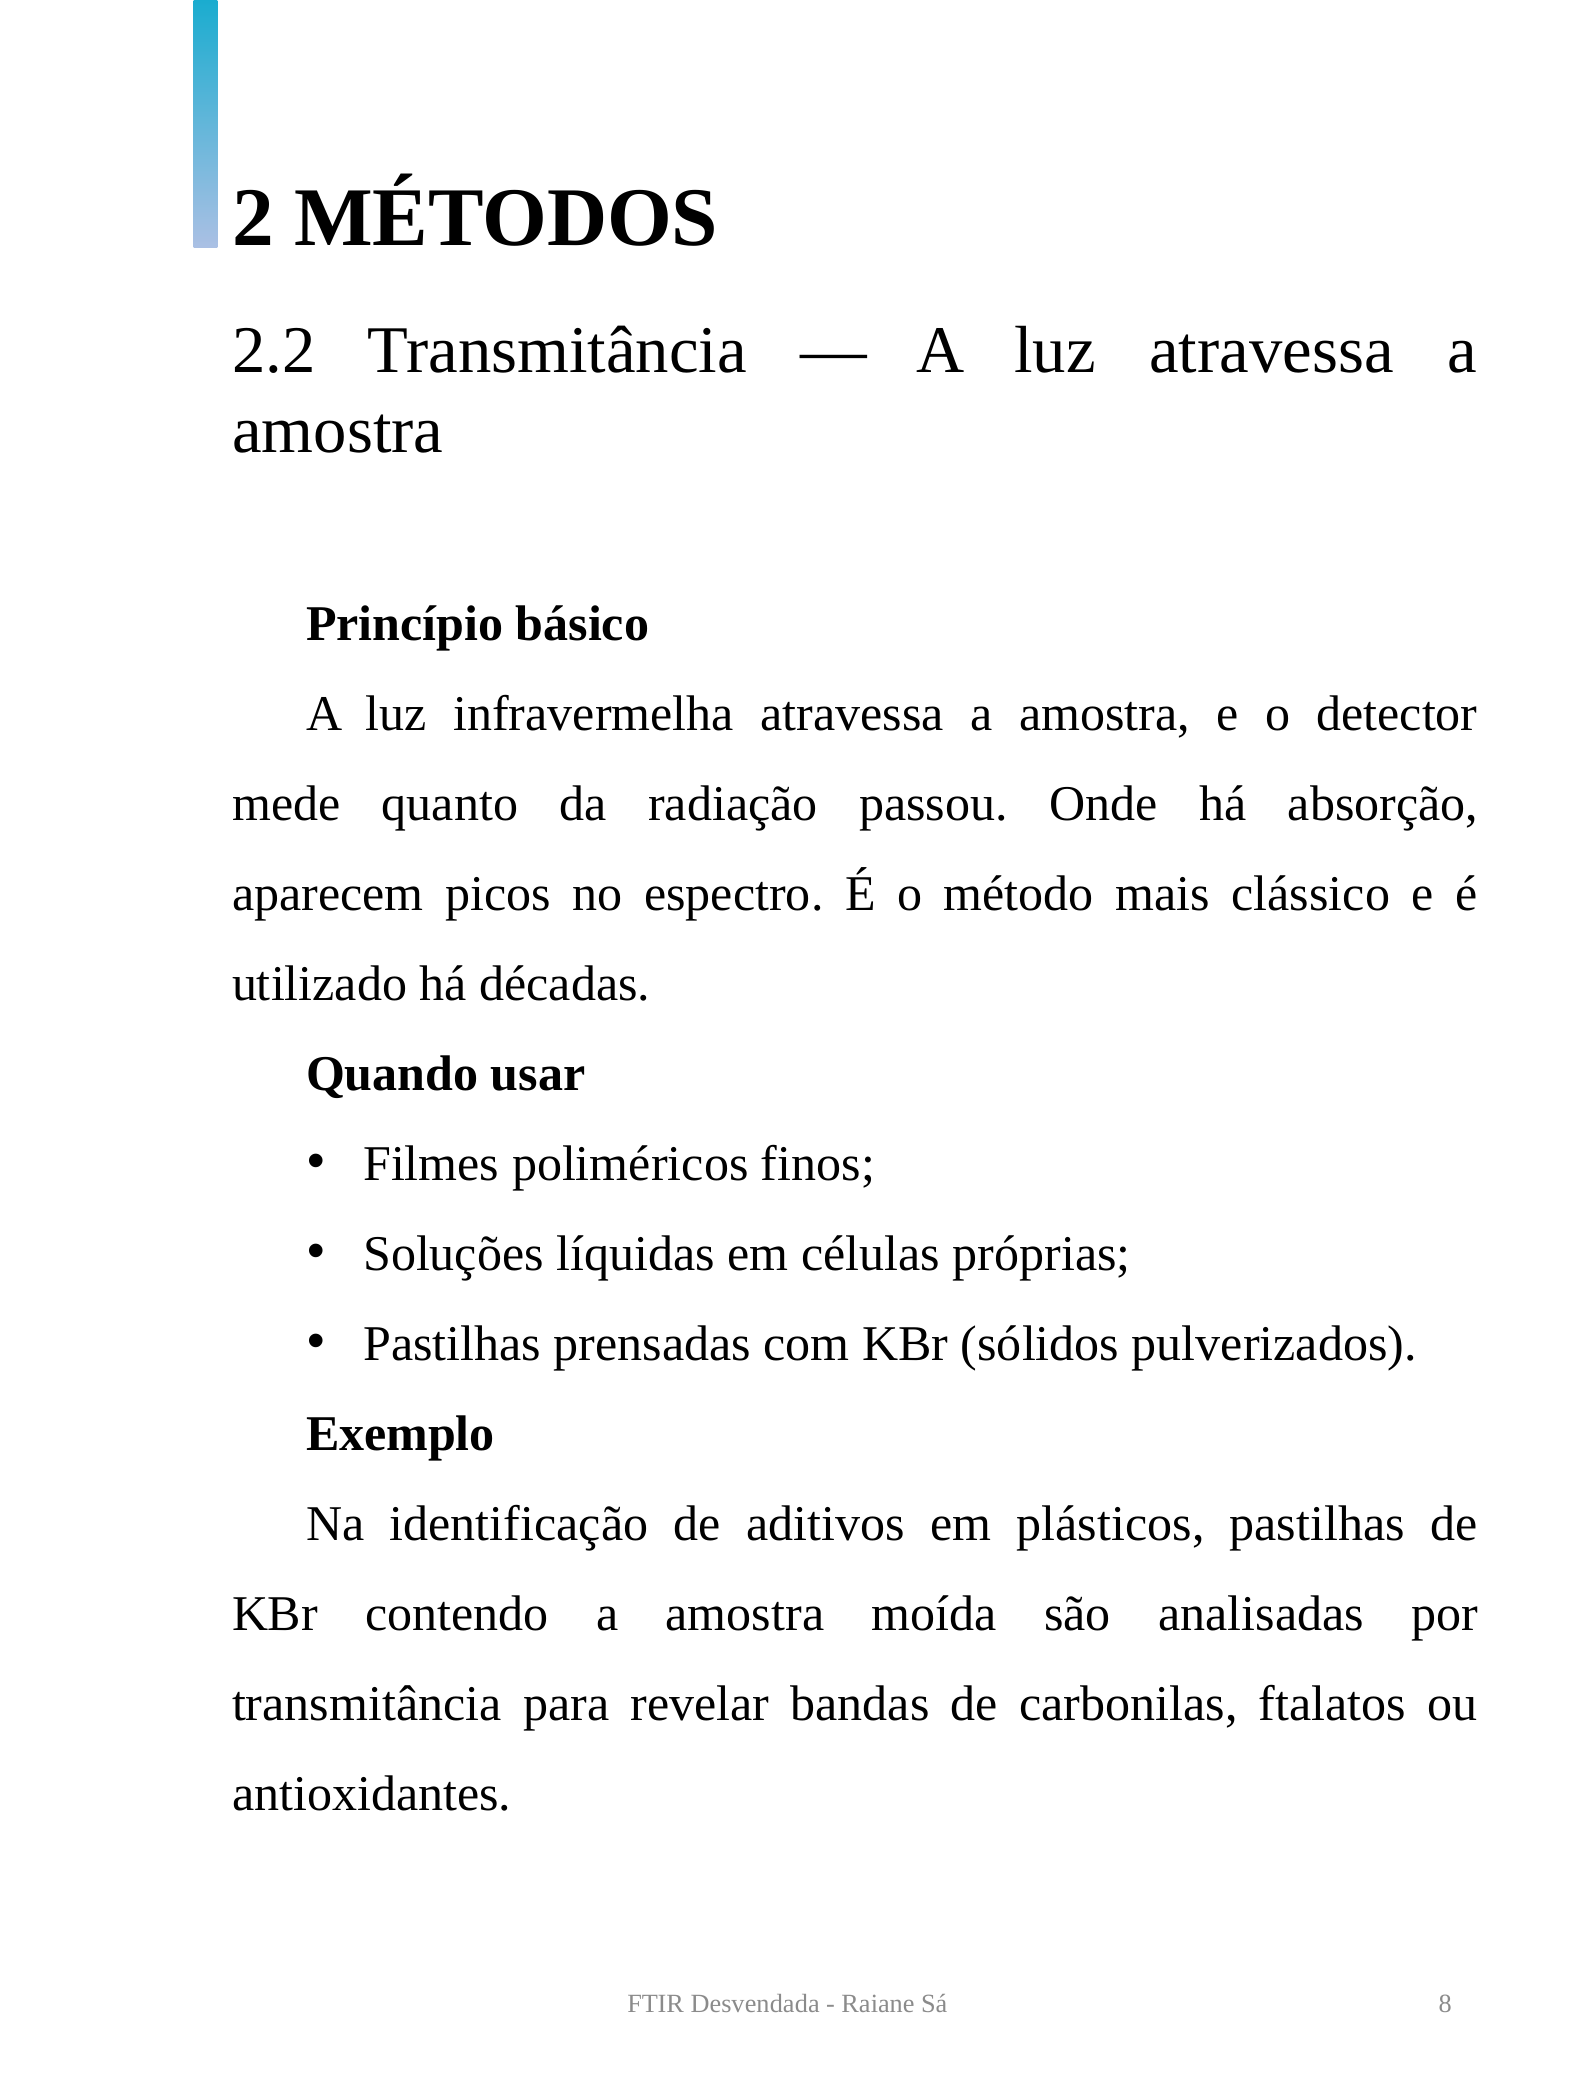

2 MÉTODOS
2.2 Transmitância — A luz atravessa a amostra
Princípio básico
A luz infravermelha atravessa a amostra, e o detector mede quanto da radiação passou. Onde há absorção, aparecem picos no espectro. É o método mais clássico e é utilizado há décadas.
Quando usar
Filmes poliméricos finos;
Soluções líquidas em células próprias;
Pastilhas prensadas com KBr (sólidos pulverizados).
Exemplo
Na identificação de aditivos em plásticos, pastilhas de KBr contendo a amostra moída são analisadas por transmitância para revelar bandas de carbonilas, ftalatos ou antioxidantes.
FTIR Desvendada - Raiane Sá
8